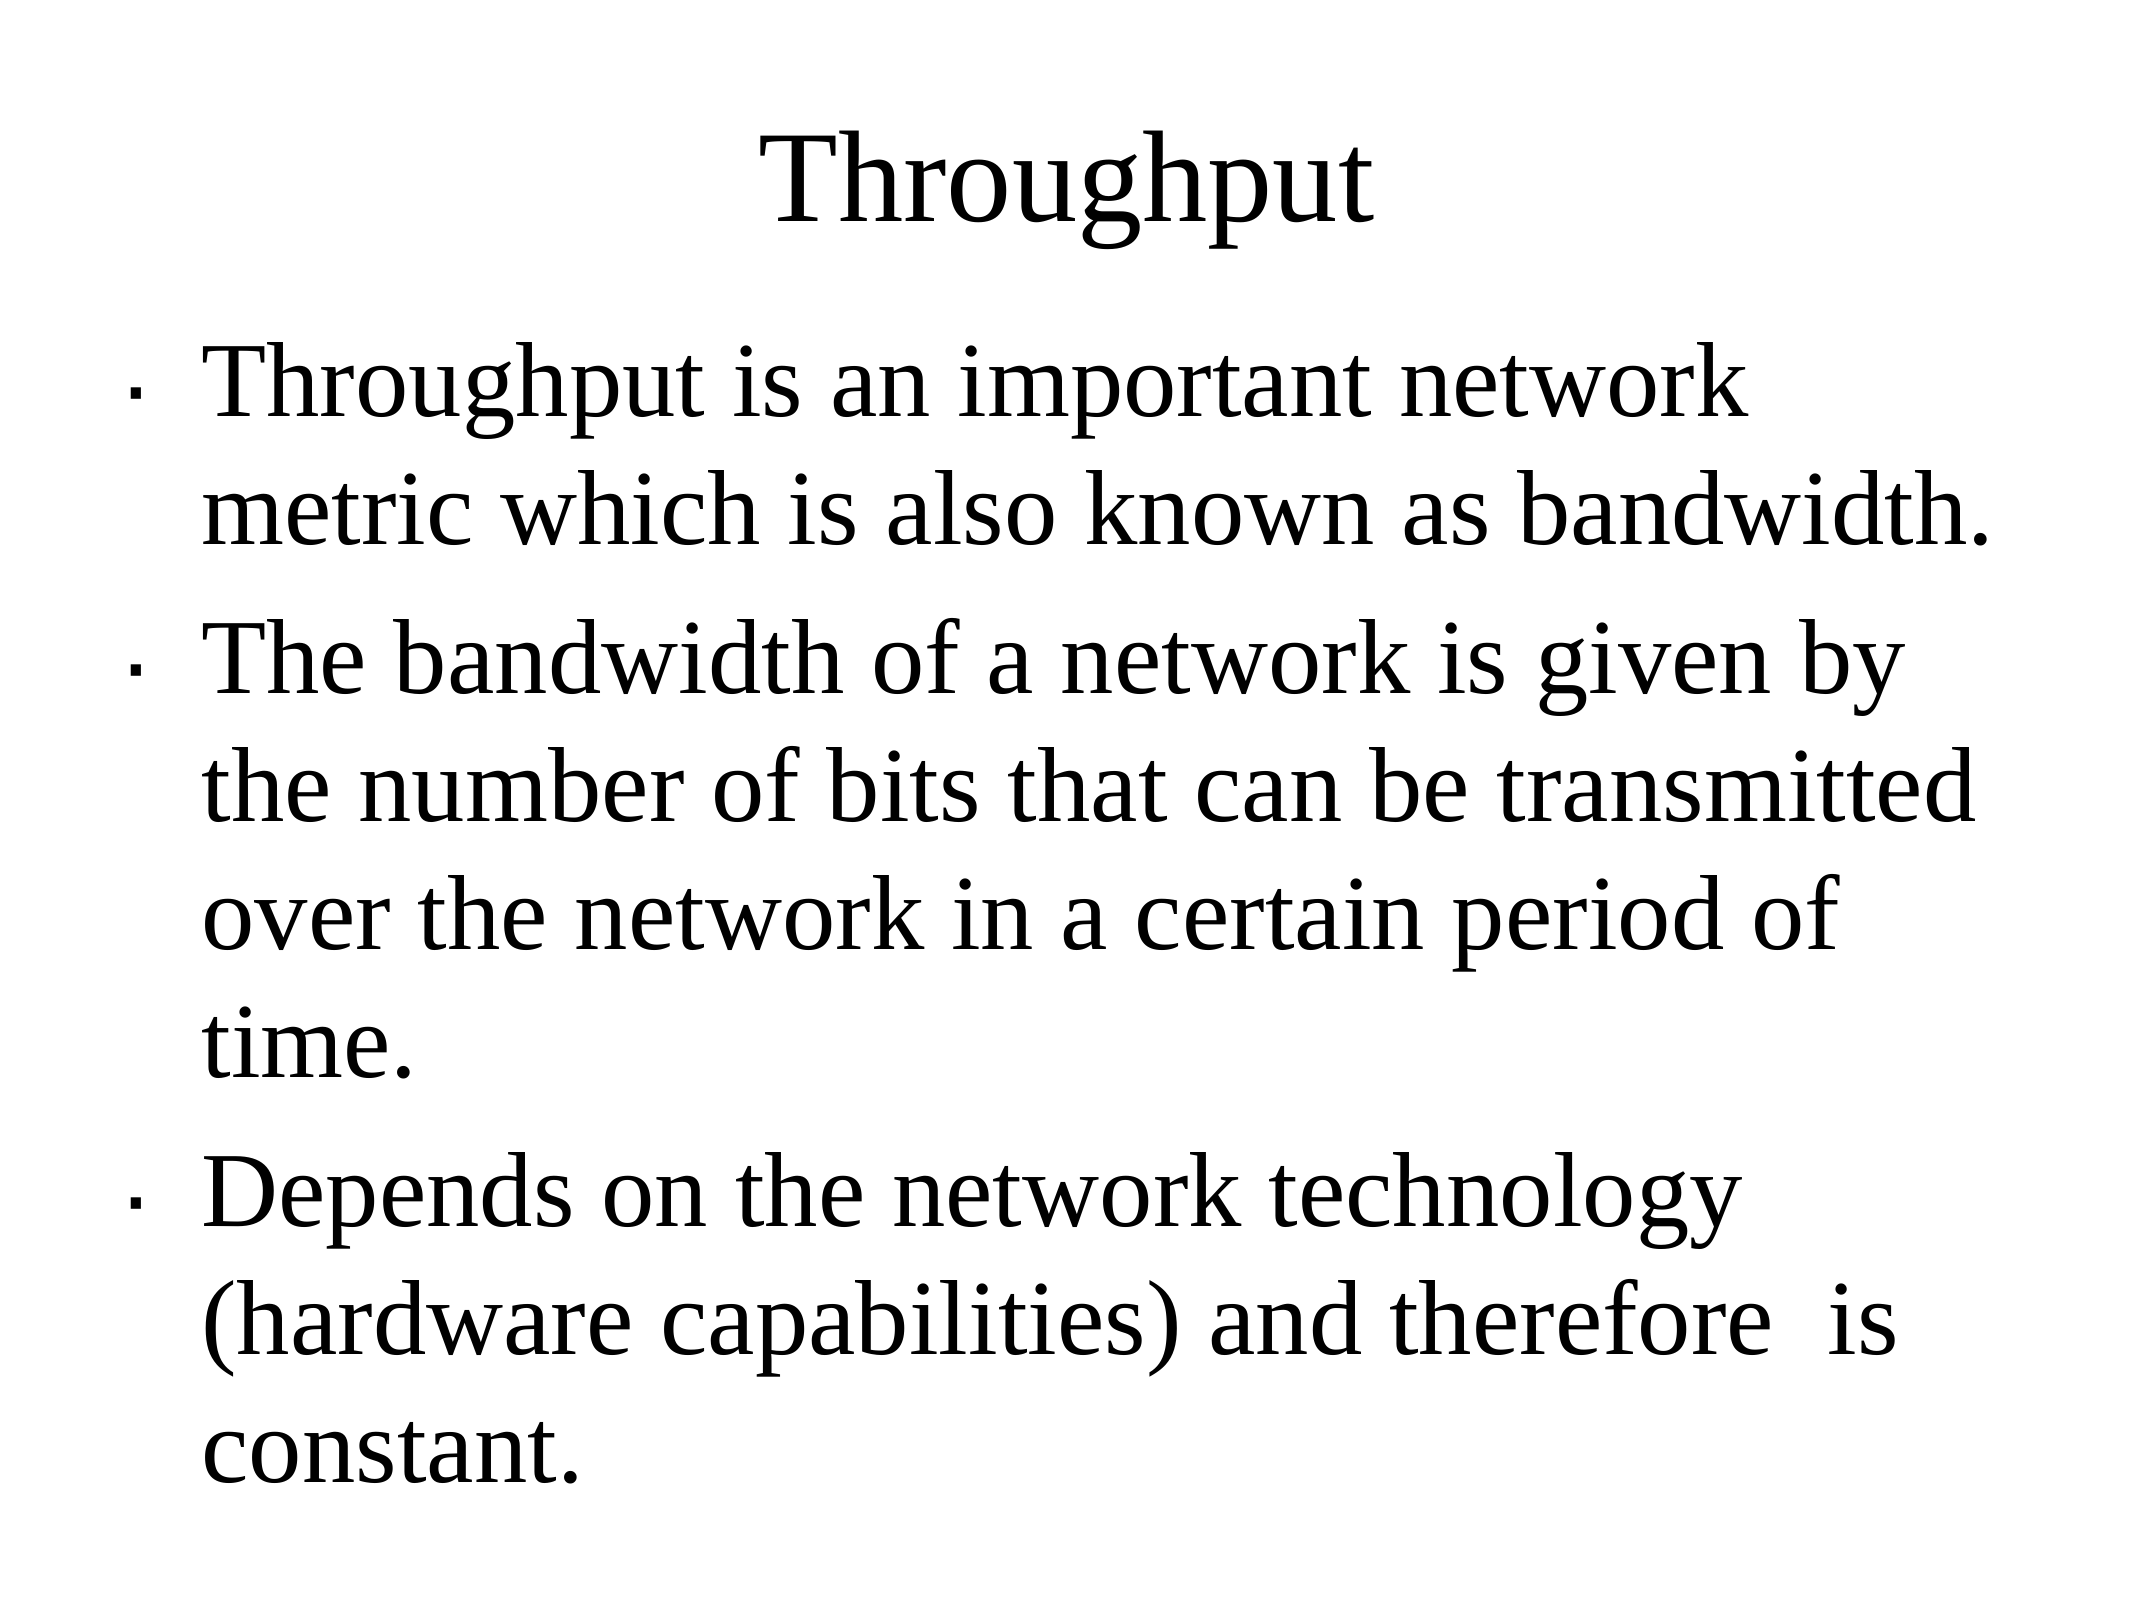

Throughput
Throughput is an important network metric which is also known as bandwidth.
The bandwidth of a network is given by the number of bits that can be transmitted over the network in a certain period of time.
Depends on the network technology (hardware capabilities) and therefore  is constant.